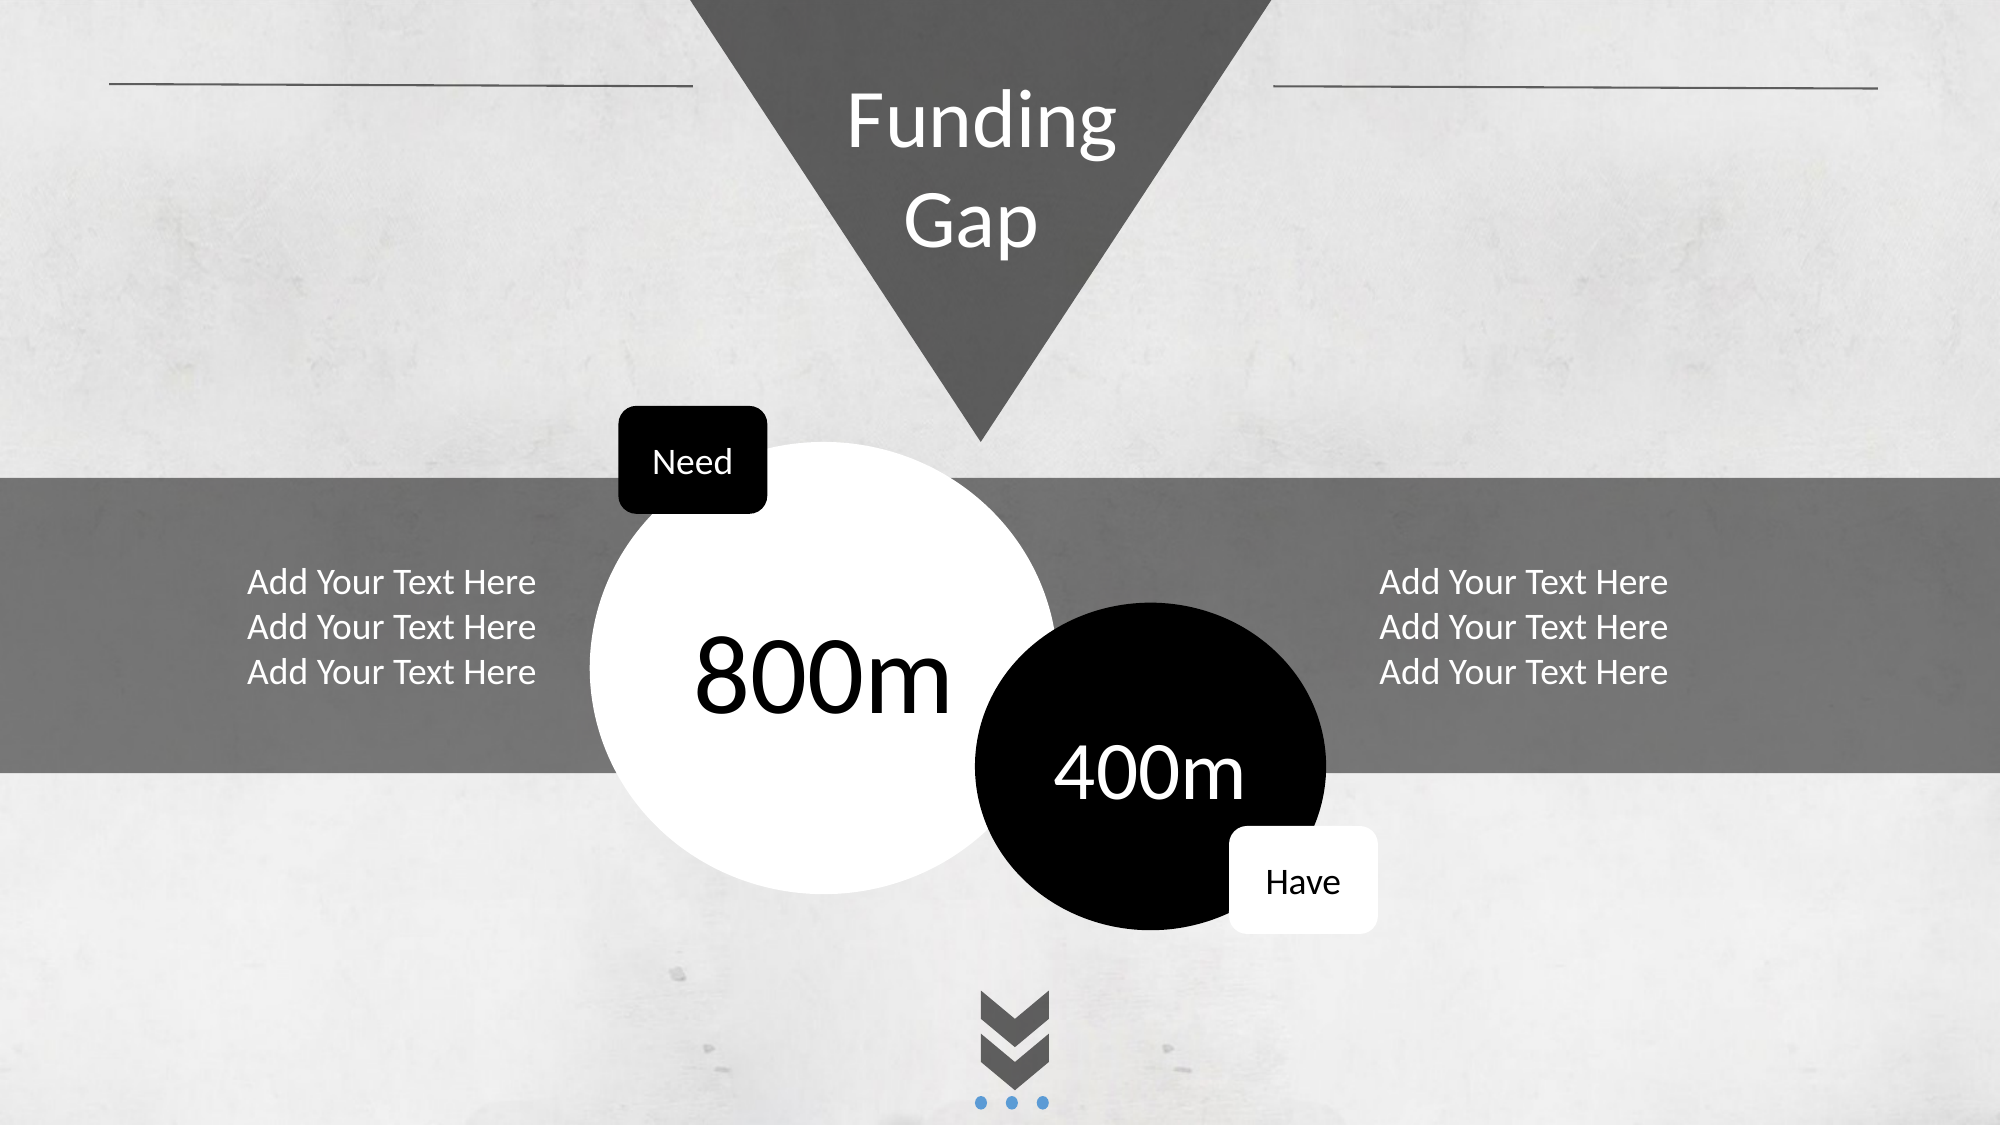

Funding
     Gap
Need
800m

Add Your Text Here
Add Your Text Here
Add Your Text Here
Add Your Text Here
Add Your Text Here
Add Your Text Here
400m
Have